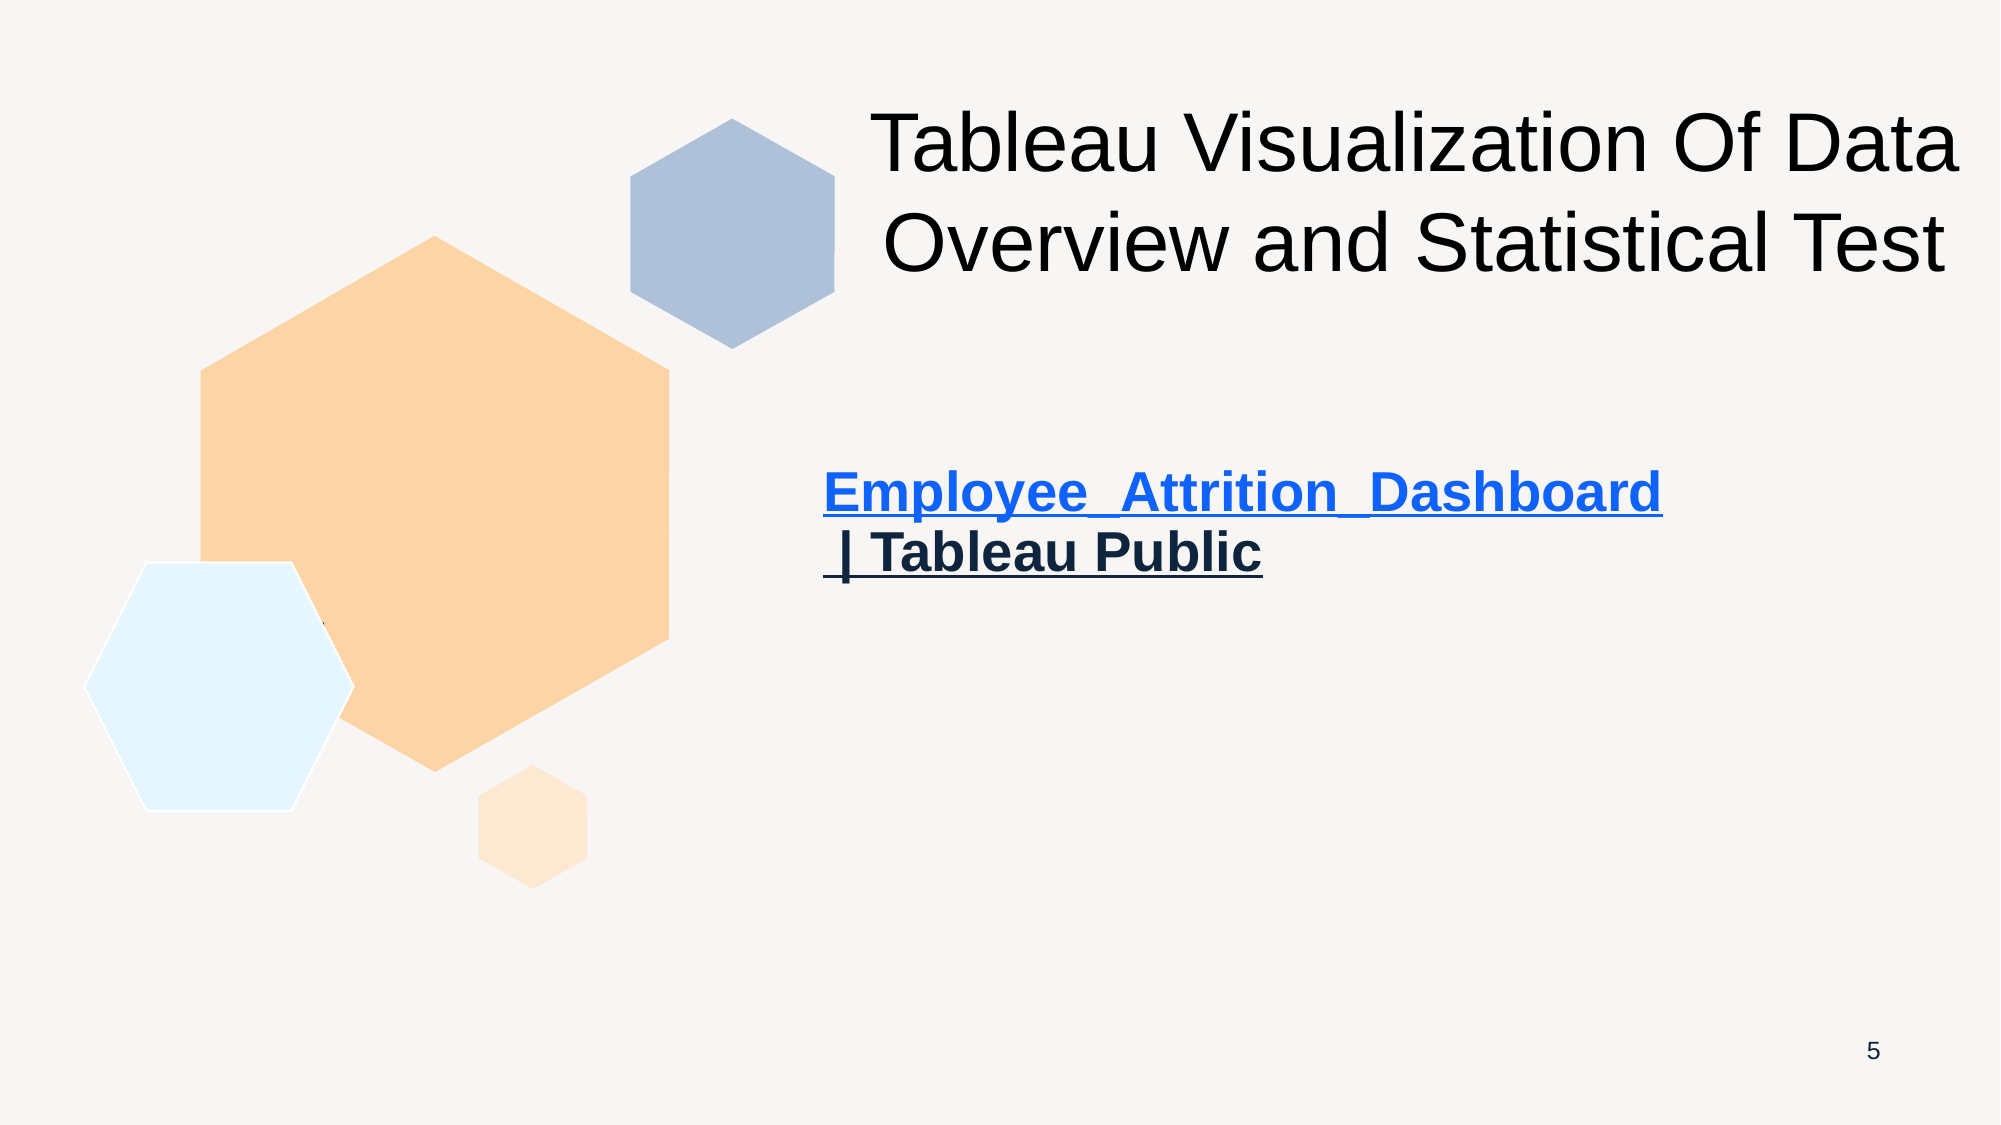

Tableau Visualization Of Data Overview and Statistical Test
# Employee_Attrition_Dashboard | Tableau Public

5